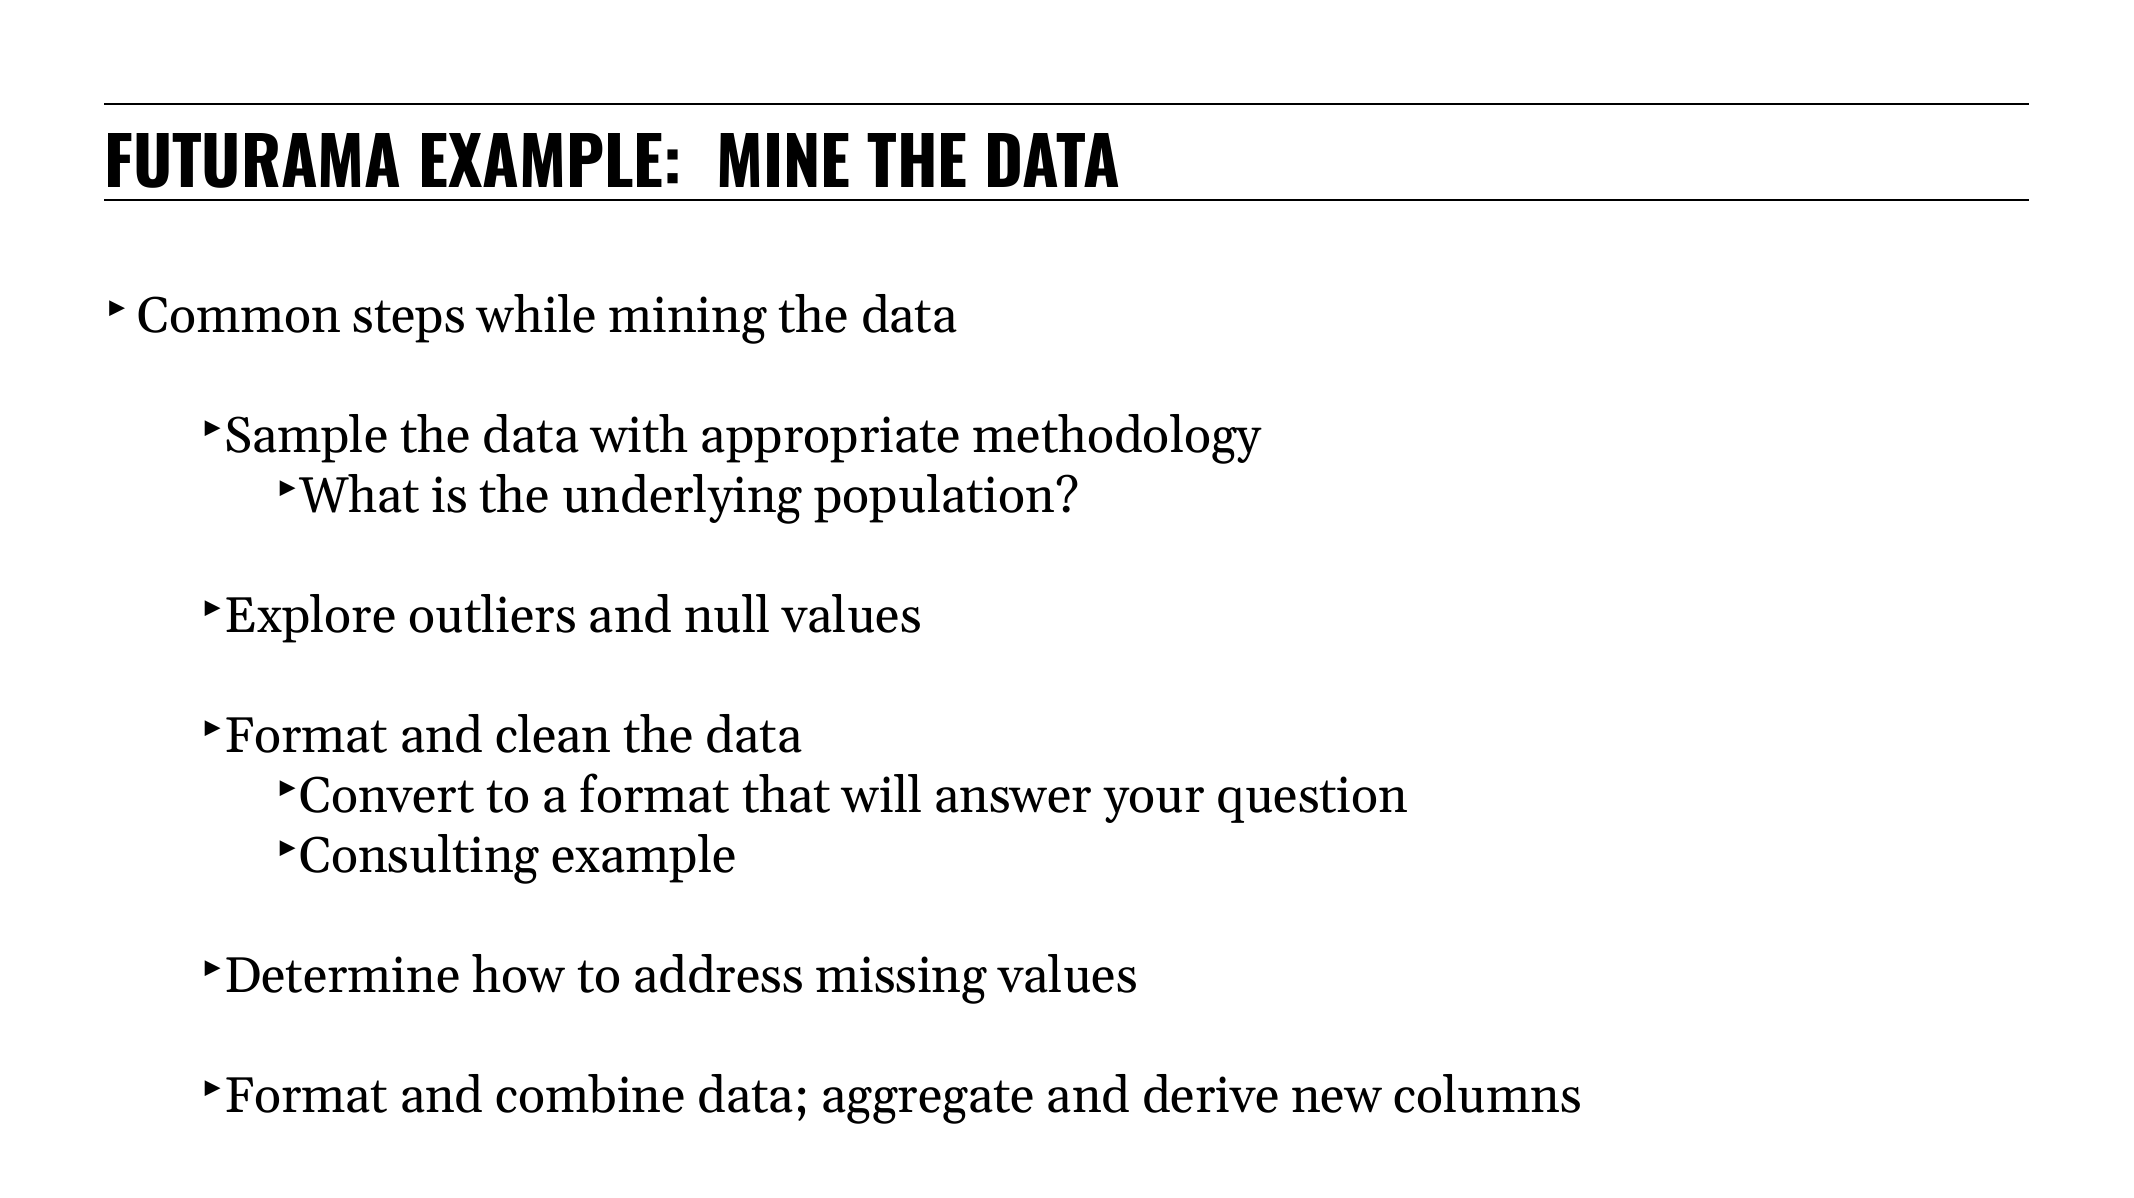

FUTURAMA EXAMPLE:  MINE THE DATA

Common steps while mining the data

Sample the data with appropriate methodology
What is the underlying population?

Explore outliers and null values

Format and clean the data
Convert to a format that will answer your question
Consulting example

Determine how to address missing values

Format and combine data; aggregate and derive new columns